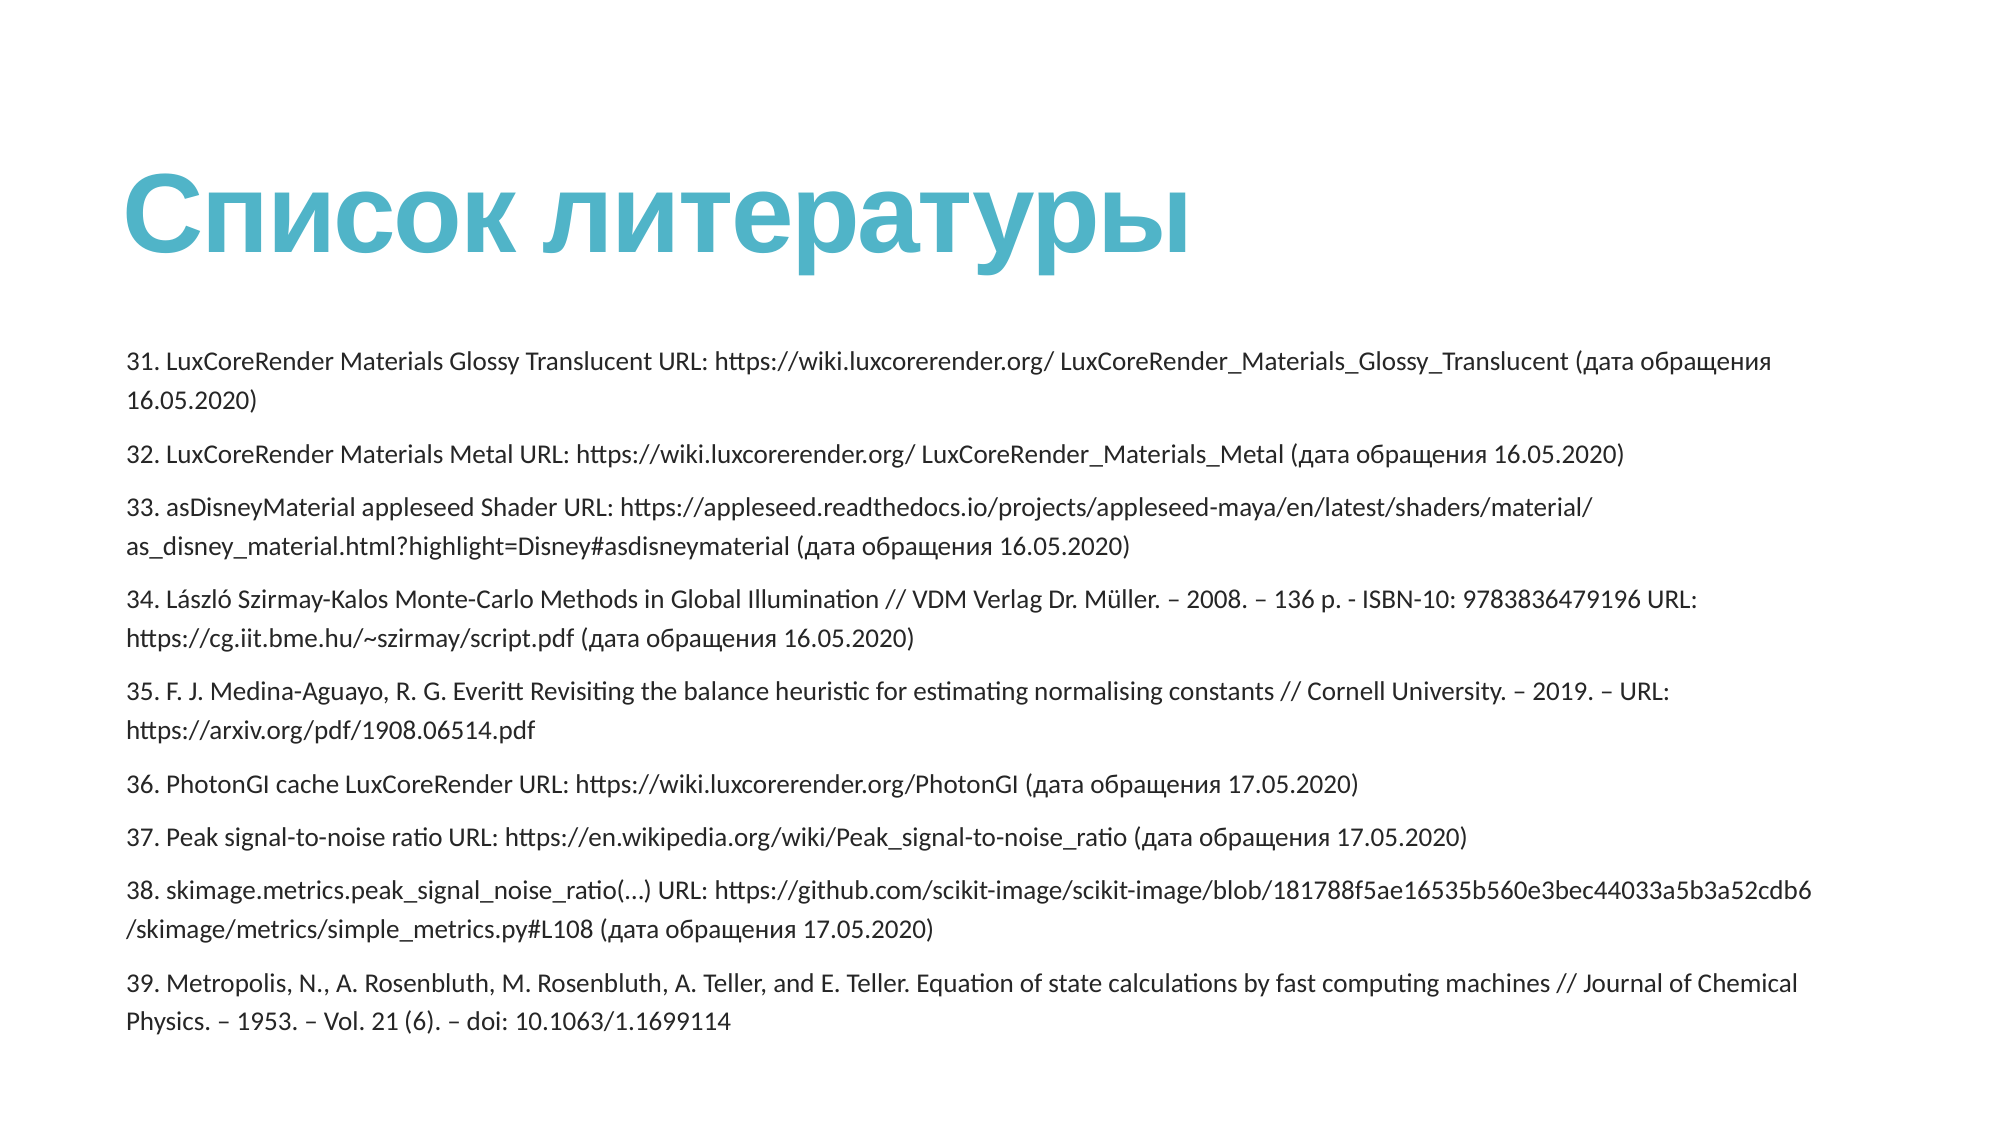

# Список литературы
31. LuxCoreRender Materials Glossy Translucent URL: https://wiki.luxcorerender.org/ LuxCoreRender_Materials_Glossy_Translucent (дата обращения 16.05.2020)
32. LuxCoreRender Materials Metal URL: https://wiki.luxcorerender.org/ LuxCoreRender_Materials_Metal (дата обращения 16.05.2020)
33. asDisneyMaterial appleseed Shader URL: https://appleseed.readthedocs.io/projects/appleseed-maya/en/latest/shaders/material/as_disney_material.html?highlight=Disney#asdisneymaterial (дата обращения 16.05.2020)
34. László Szirmay-Kalos Monte-Carlo Methods in Global Illumination // VDM Verlag Dr. Müller. – 2008. – 136 p. - ISBN-10: 9783836479196 URL: https://cg.iit.bme.hu/~szirmay/script.pdf (дата обращения 16.05.2020)
35. F. J. Medina-Aguayo, R. G. Everitt Revisiting the balance heuristic for estimating normalising constants // Cornell University. – 2019. – URL: https://arxiv.org/pdf/1908.06514.pdf
36. PhotonGI cache LuxCoreRender URL: https://wiki.luxcorerender.org/PhotonGI (дата обращения 17.05.2020)
37. Peak signal-to-noise ratio URL: https://en.wikipedia.org/wiki/Peak_signal-to-noise_ratio (дата обращения 17.05.2020)
38. skimage.metrics.peak_signal_noise_ratio(…) URL: https://github.com/scikit-image/scikit-image/blob/181788f5ae16535b560e3bec44033a5b3a52cdb6 /skimage/metrics/simple_metrics.py#L108 (дата обращения 17.05.2020)
39. Metropolis, N., A. Rosenbluth, M. Rosenbluth, A. Teller, and E. Teller. Equation of state calculations by fast computing machines // Journal of Chemical Physics. – 1953. – Vol. 21 (6). – doi: 10.1063/1.1699114